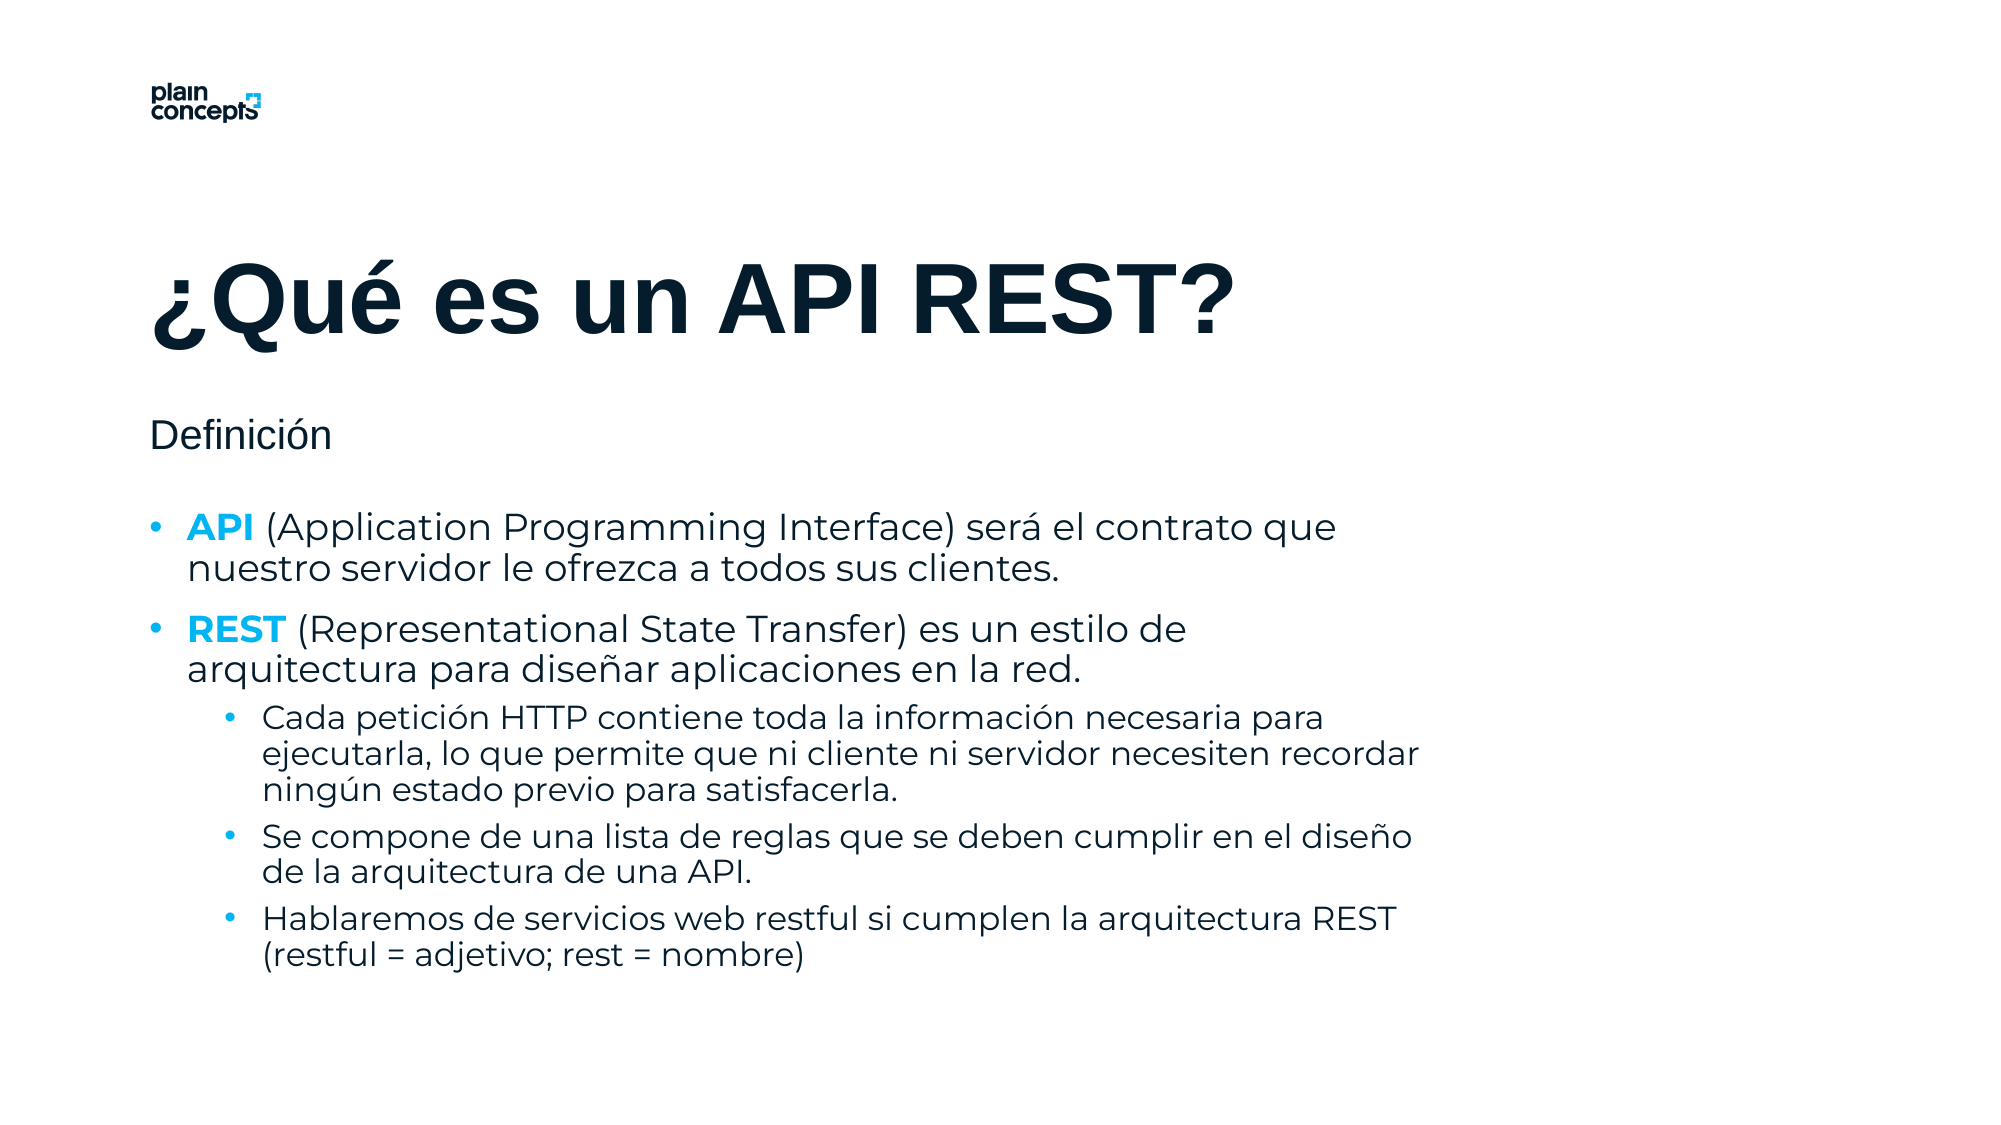

¿Qué es un API REST?
Definición
API (Application Programming Interface) será el contrato que nuestro servidor le ofrezca a todos sus clientes.
REST (Representational State Transfer) es un estilo de arquitectura para diseñar aplicaciones en la red.
Cada petición HTTP contiene toda la información necesaria para ejecutarla, lo que permite que ni cliente ni servidor necesiten recordar ningún estado previo para satisfacerla.
Se compone de una lista de reglas que se deben cumplir en el diseño de la arquitectura de una API.
Hablaremos de servicios web restful si cumplen la arquitectura REST (restful = adjetivo; rest = nombre)